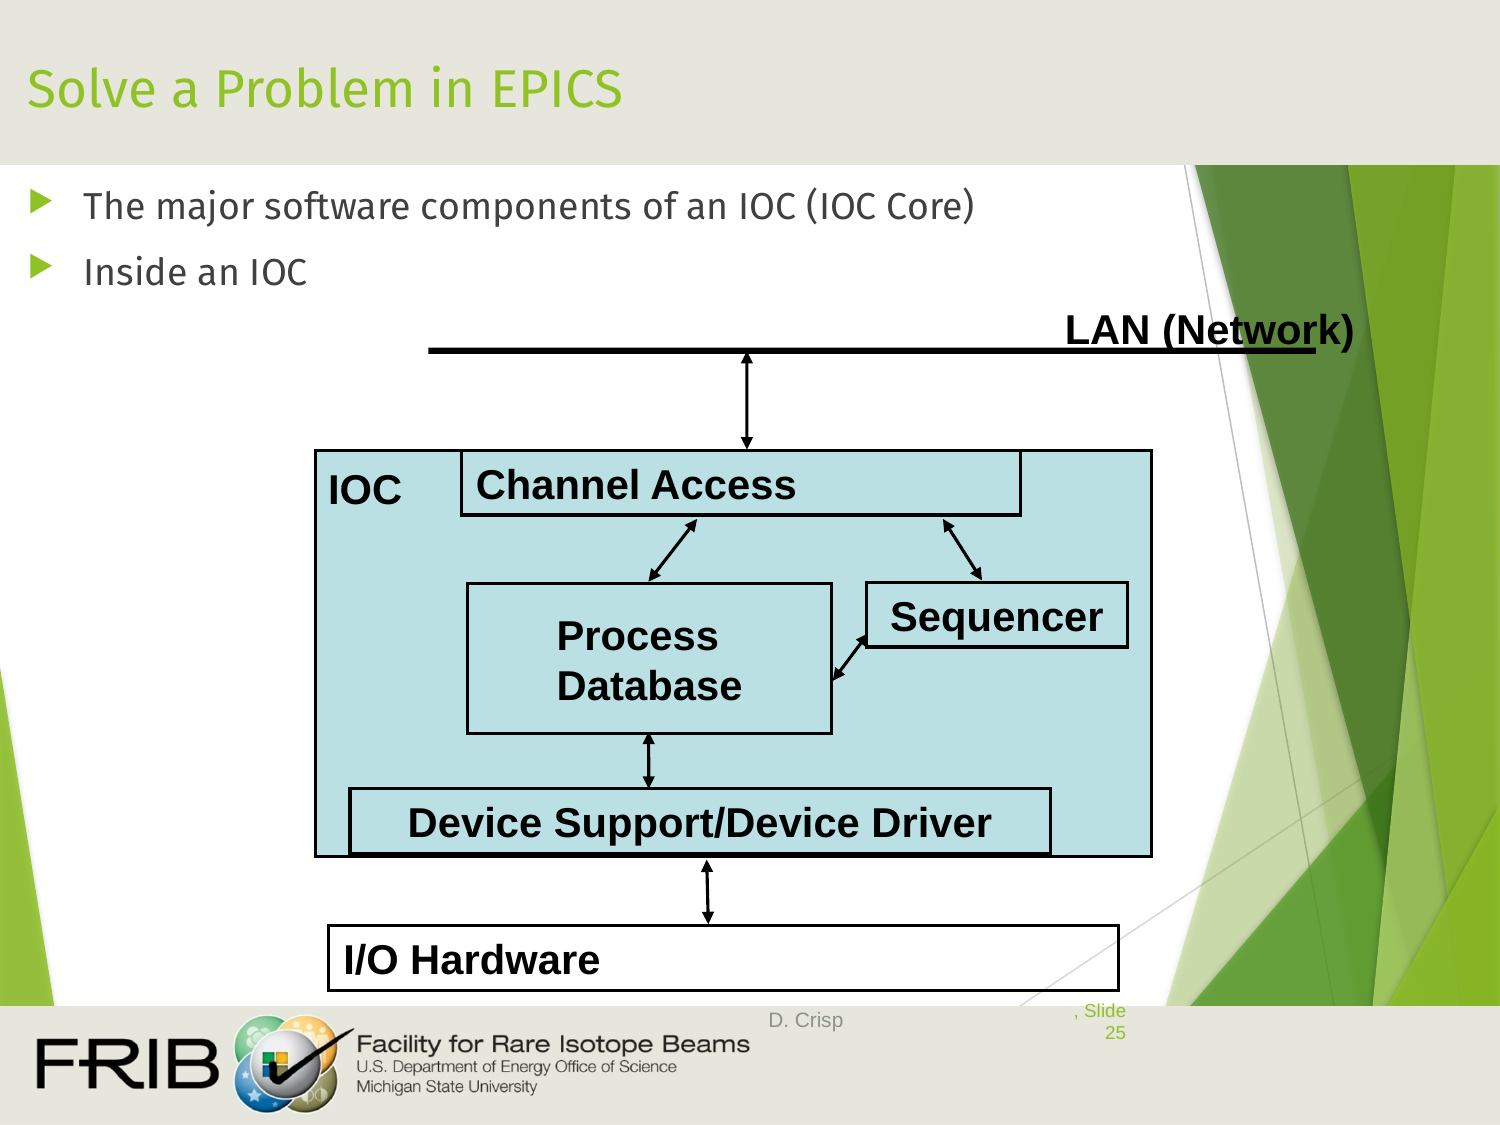

# Solve a Problem in EPICS
The major software components of an IOC (IOC Core)
Inside an IOC

LAN (Network)

Channel Access
IOC

Sequencer
Process Database

Device Support/Device Driver

I/O Hardware
D. Crisp
, Slide 25